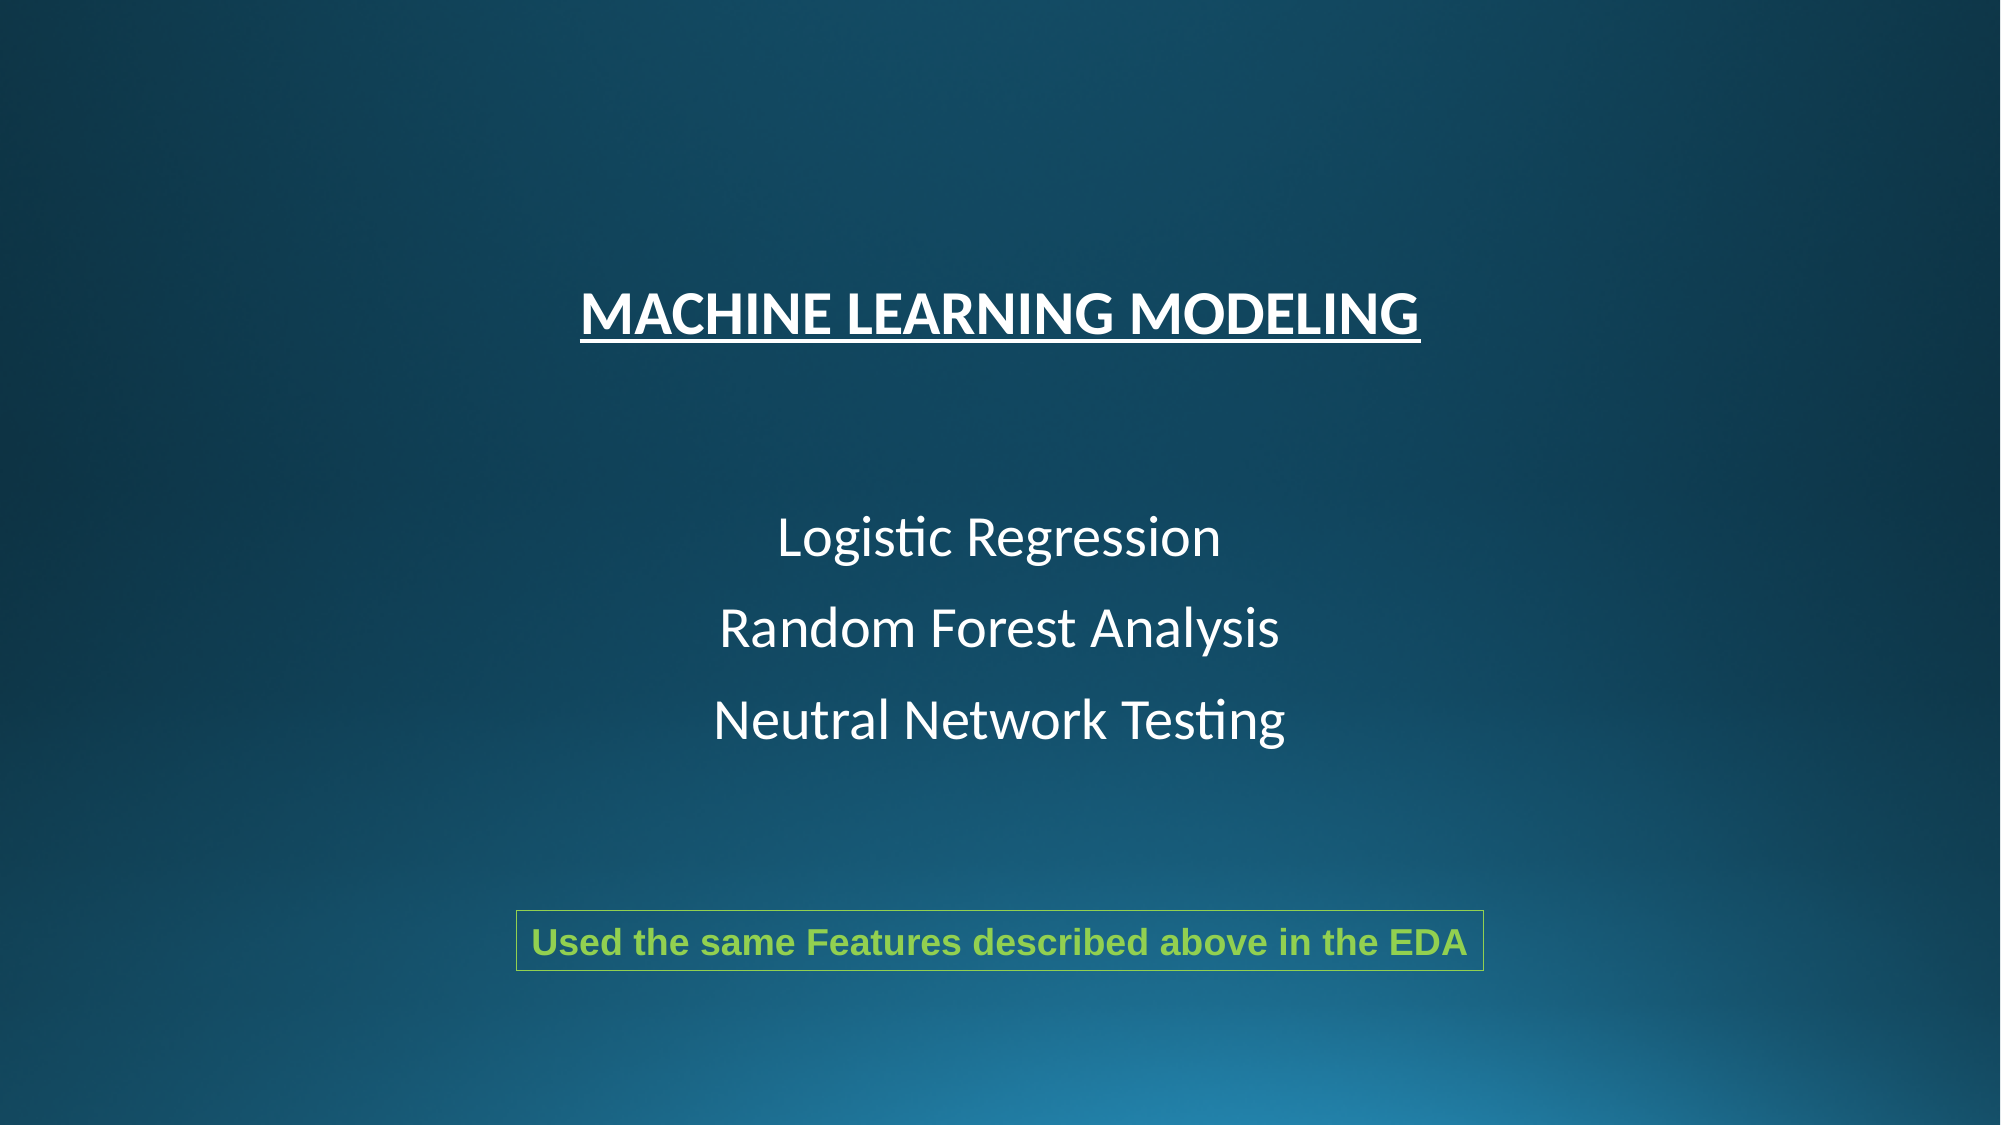

MACHINE LEARNING MODELING

Logistic Regression
Random Forest Analysis
Neutral Network Testing
Used the same Features described above in the EDA